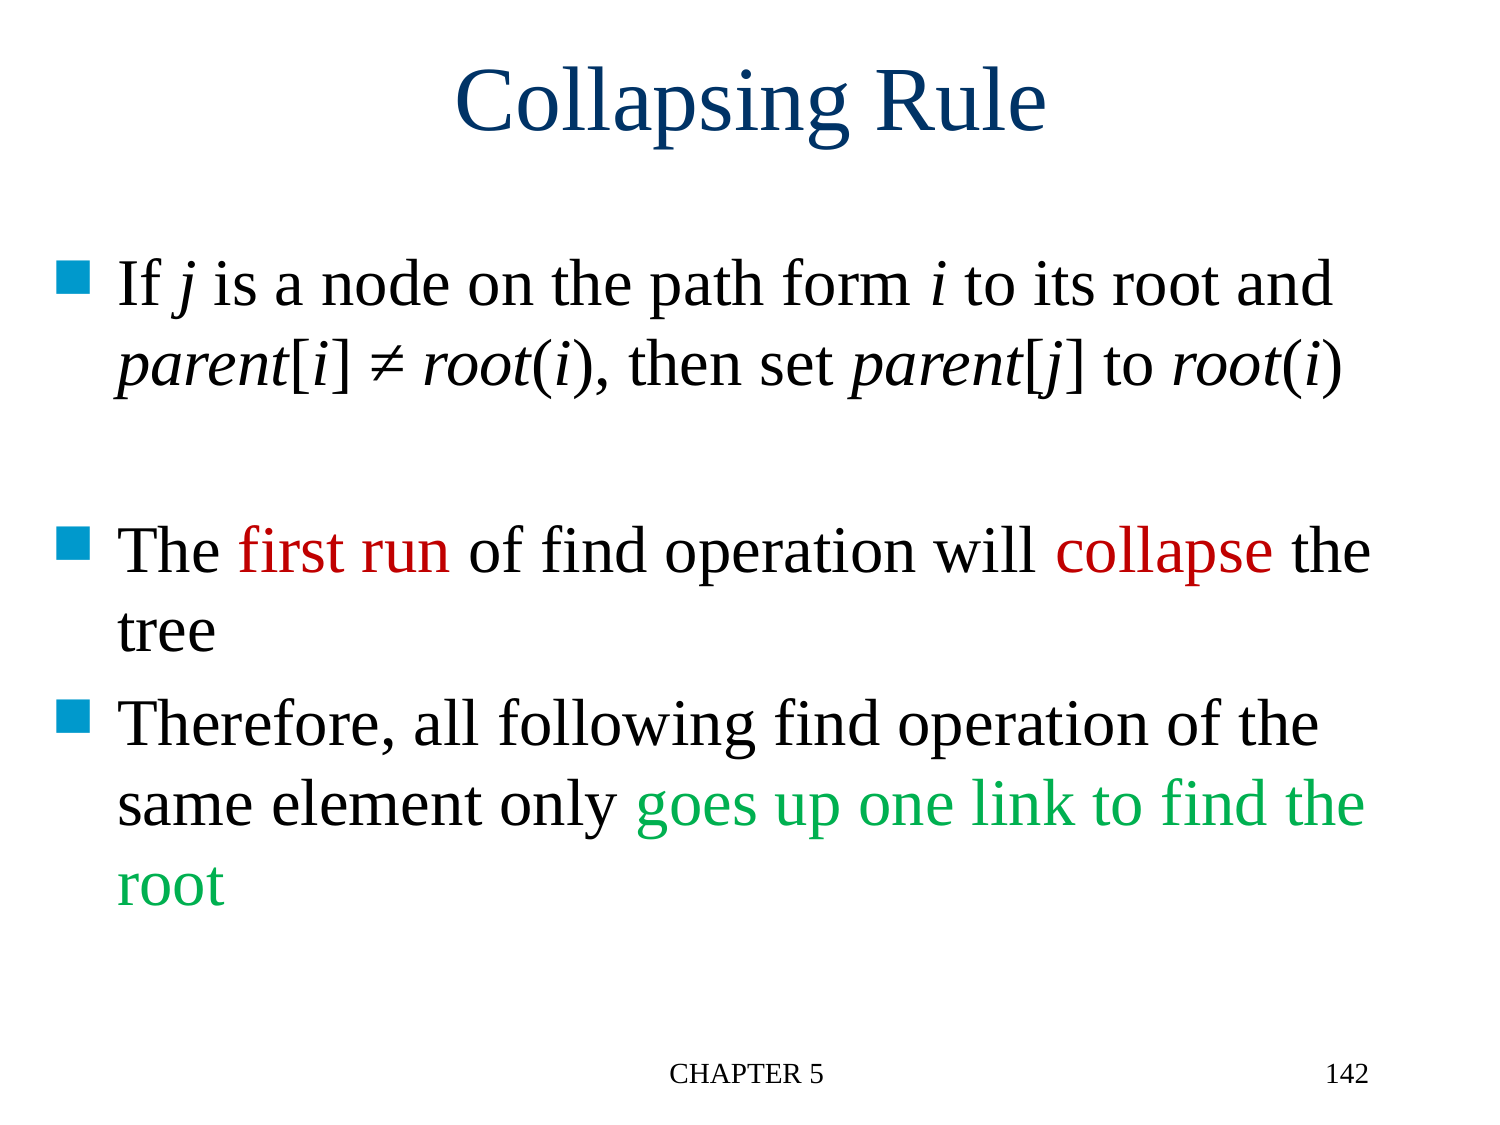

Collapsing Rule
If j is a node on the path form i to its root and parent[i] ≠ root(i), then set parent[j] to root(i)

The first run of find operation will collapse the tree
Therefore, all following find operation of the same element only goes up one link to find the root

CHAPTER 5
142